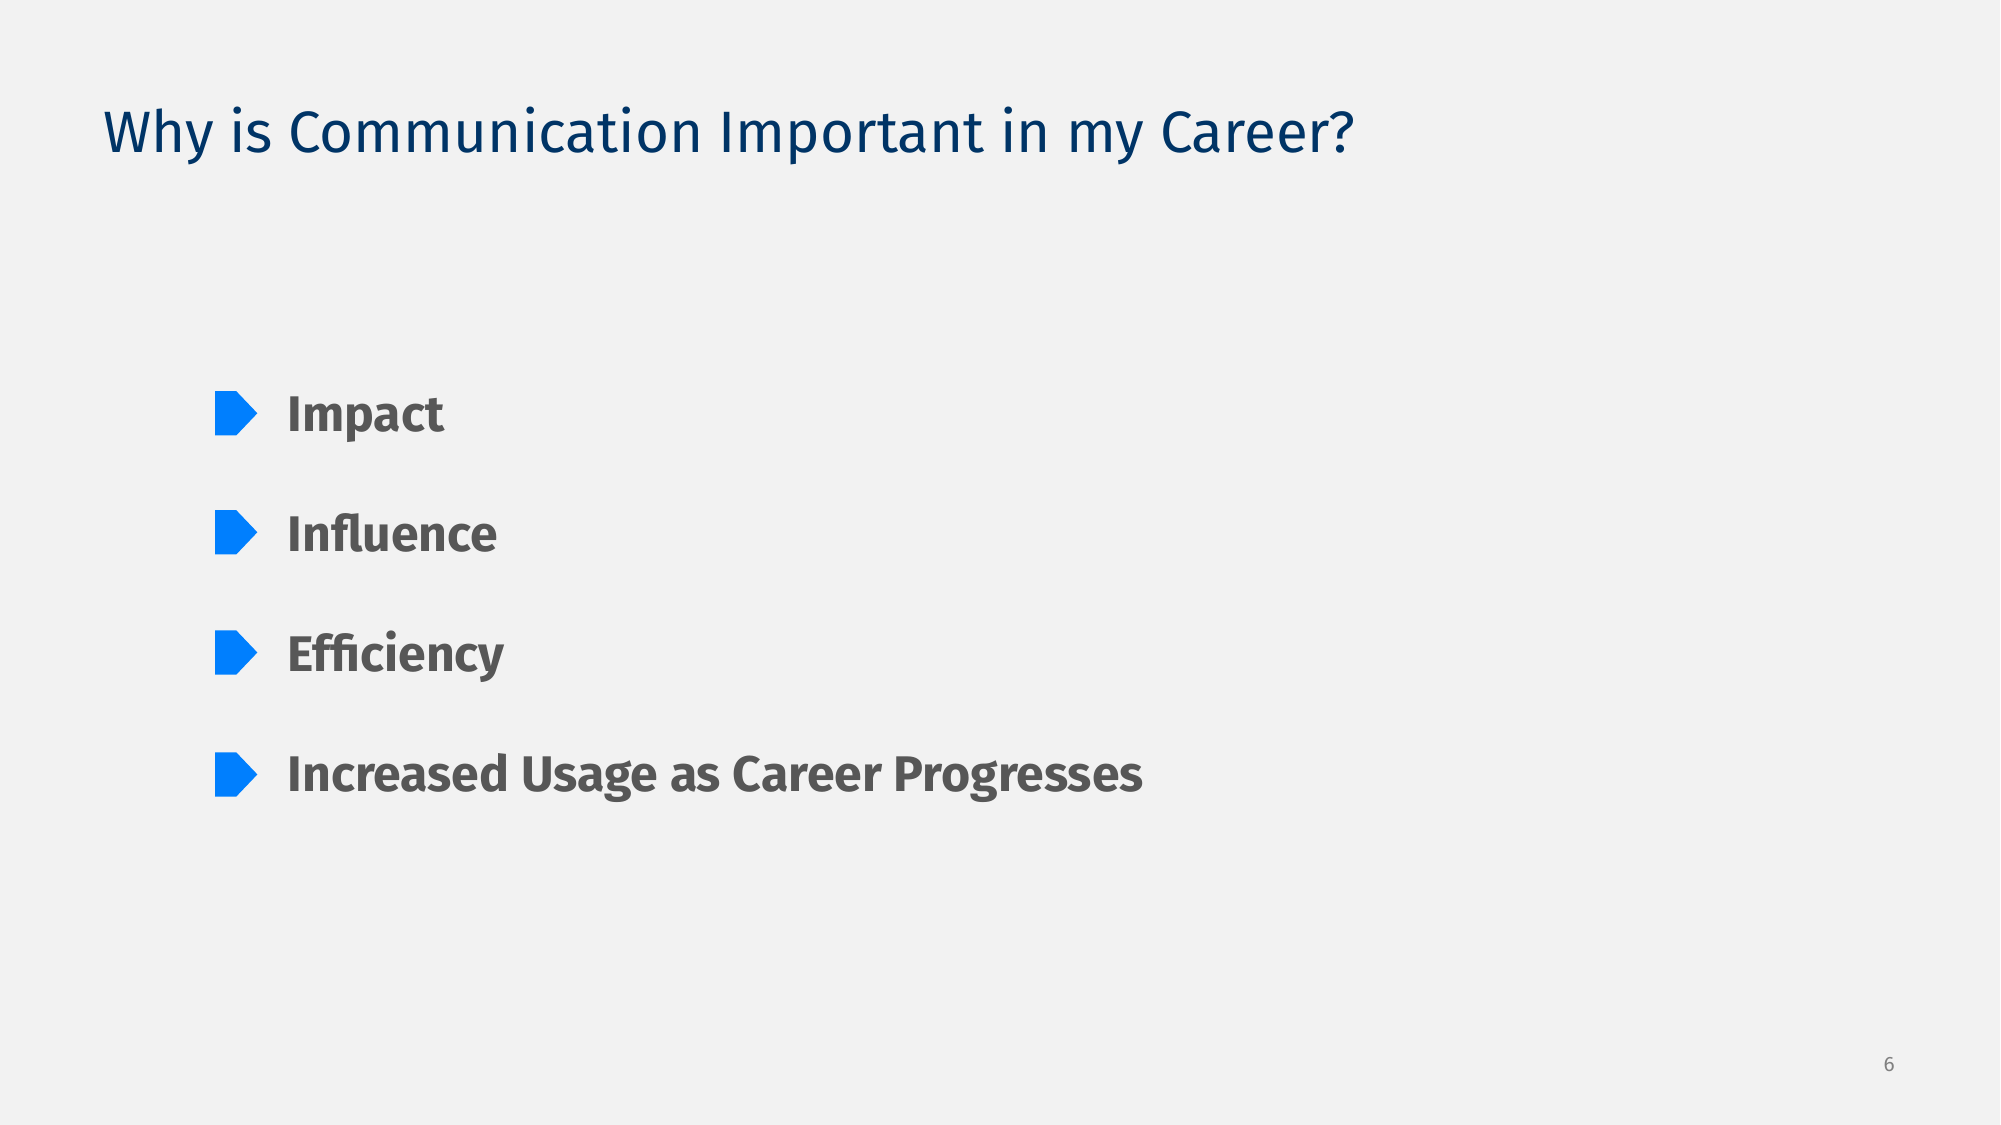

# Why is Communication Important in my Career?
Impact

Influence

Efficiency

Increased Usage as Career Progresses